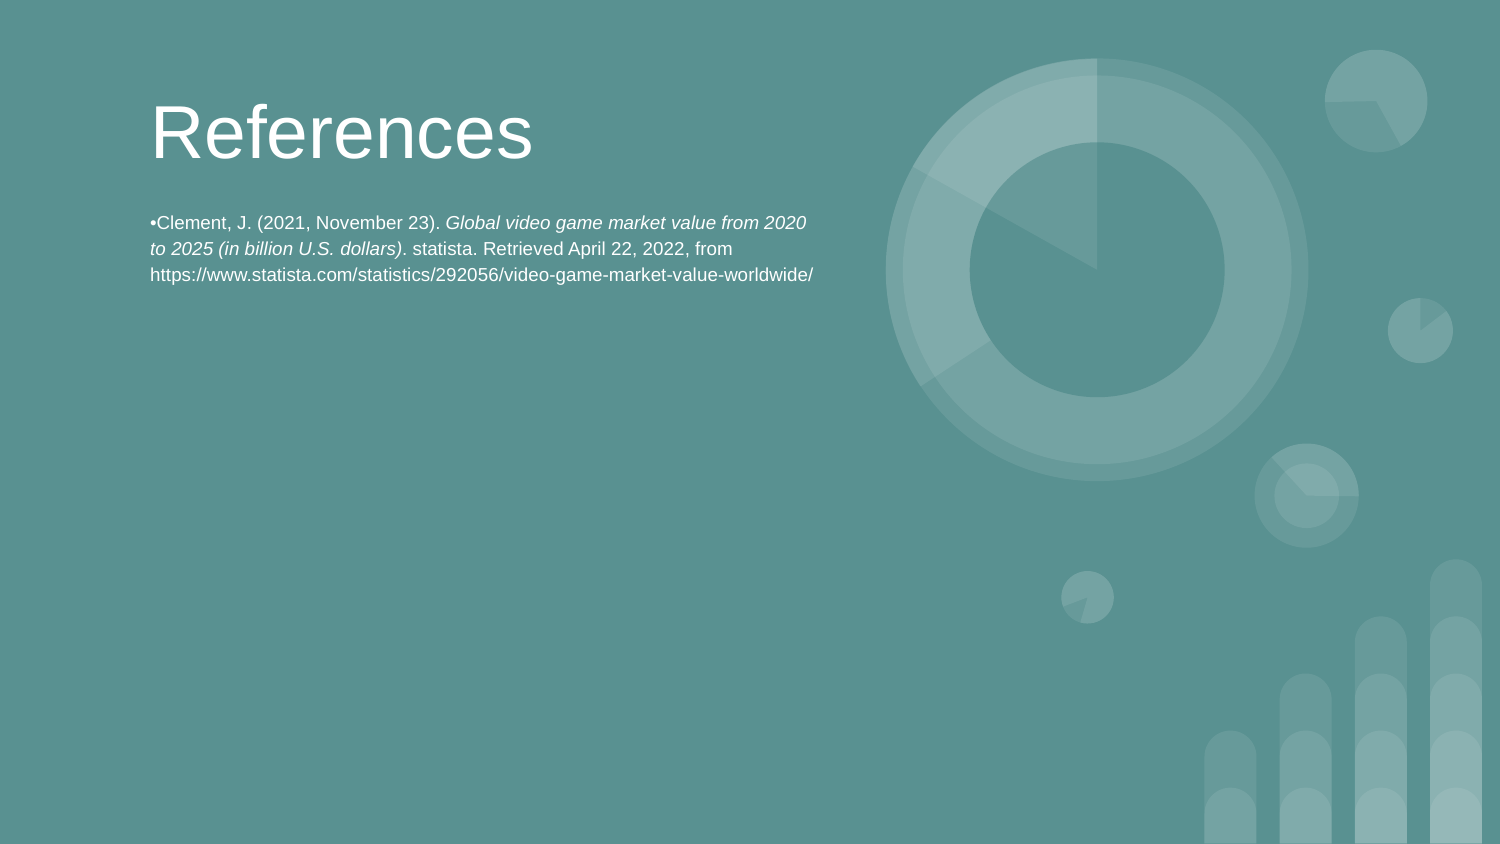

# References
•Clement, J. (2021, November 23). Global video game market value from 2020 to 2025 (in billion U.S. dollars). statista. Retrieved April 22, 2022, from https://www.statista.com/statistics/292056/video-game-market-value-worldwide/